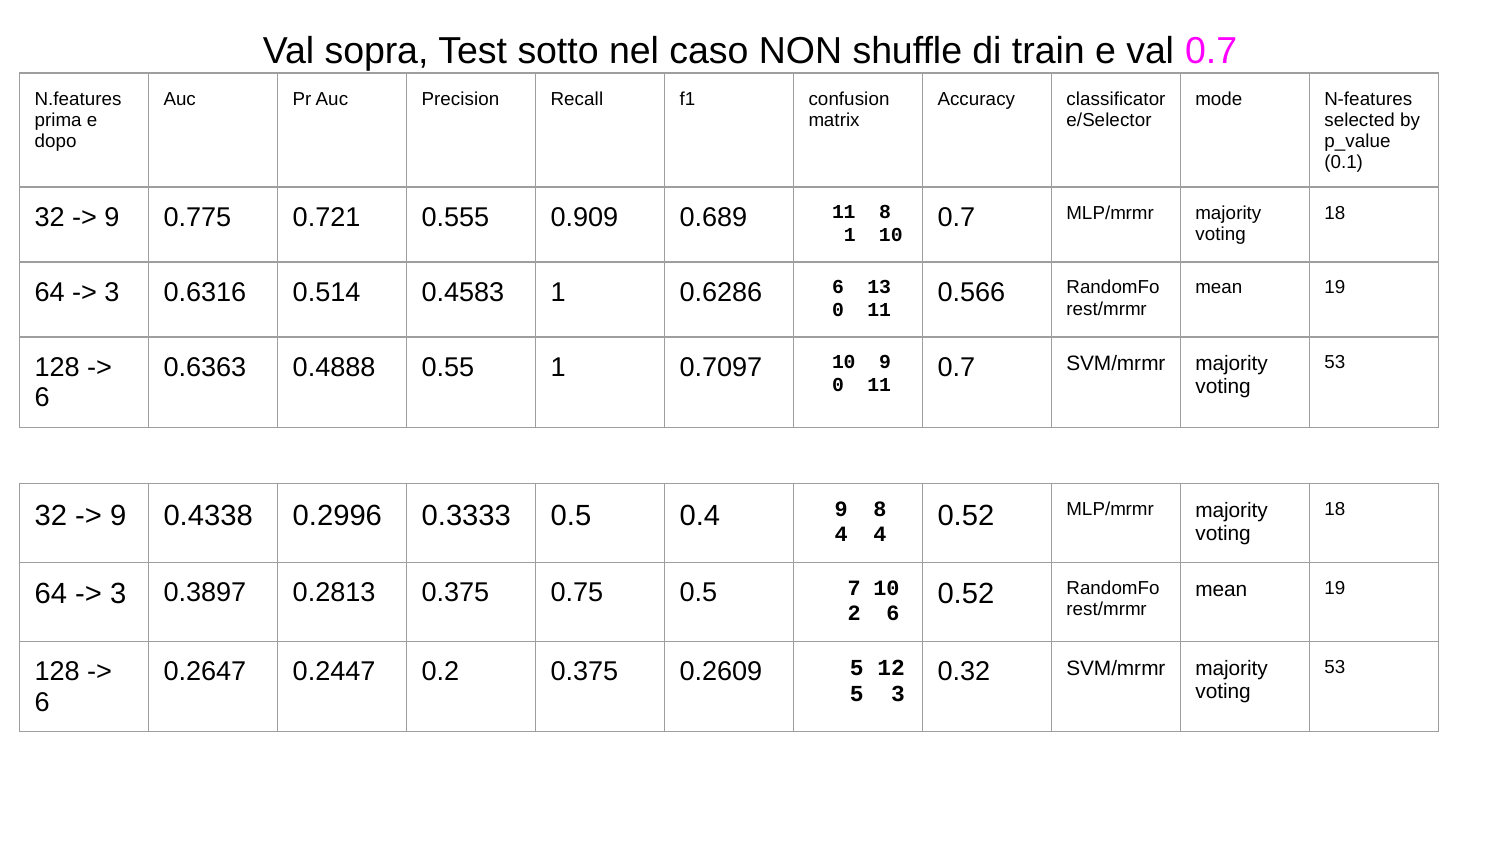

Val sopra, Test sotto nel caso NON shuffle di train e val 0.7
| N.features prima e dopo | Auc | Pr Auc | Precision | Recall | f1 | confusion matrix | Accuracy | classificatore/Selector | mode | N-features selected by p\_value (0.1) |
| --- | --- | --- | --- | --- | --- | --- | --- | --- | --- | --- |
| 32 -> 9 | 0.775 | 0.721 | 0.555 | 0.909 | 0.689 | 11 8 1 10 | 0.7 | MLP/mrmr | majority voting | 18 |
| 64 -> 3 | 0.6316 | 0.514 | 0.4583 | 1 | 0.6286 | 6 13 0 11 | 0.566 | RandomForest/mrmr | mean | 19 |
| 128 -> 6 | 0.6363 | 0.4888 | 0.55 | 1 | 0.7097 | 10 9 0 11 | 0.7 | SVM/mrmr | majority voting | 53 |
| 32 -> 9 | 0.4338 | 0.2996 | 0.3333 | 0.5 | 0.4 | 9 8 4 4 | 0.52 | MLP/mrmr | majority voting | 18 |
| --- | --- | --- | --- | --- | --- | --- | --- | --- | --- | --- |
| 64 -> 3 | 0.3897 | 0.2813 | 0.375 | 0.75 | 0.5 | 7 10 2 6 | 0.52 | RandomForest/mrmr | mean | 19 |
| 128 -> 6 | 0.2647 | 0.2447 | 0.2 | 0.375 | 0.2609 | 5 12 5 3 | 0.32 | SVM/mrmr | majority voting | 53 |